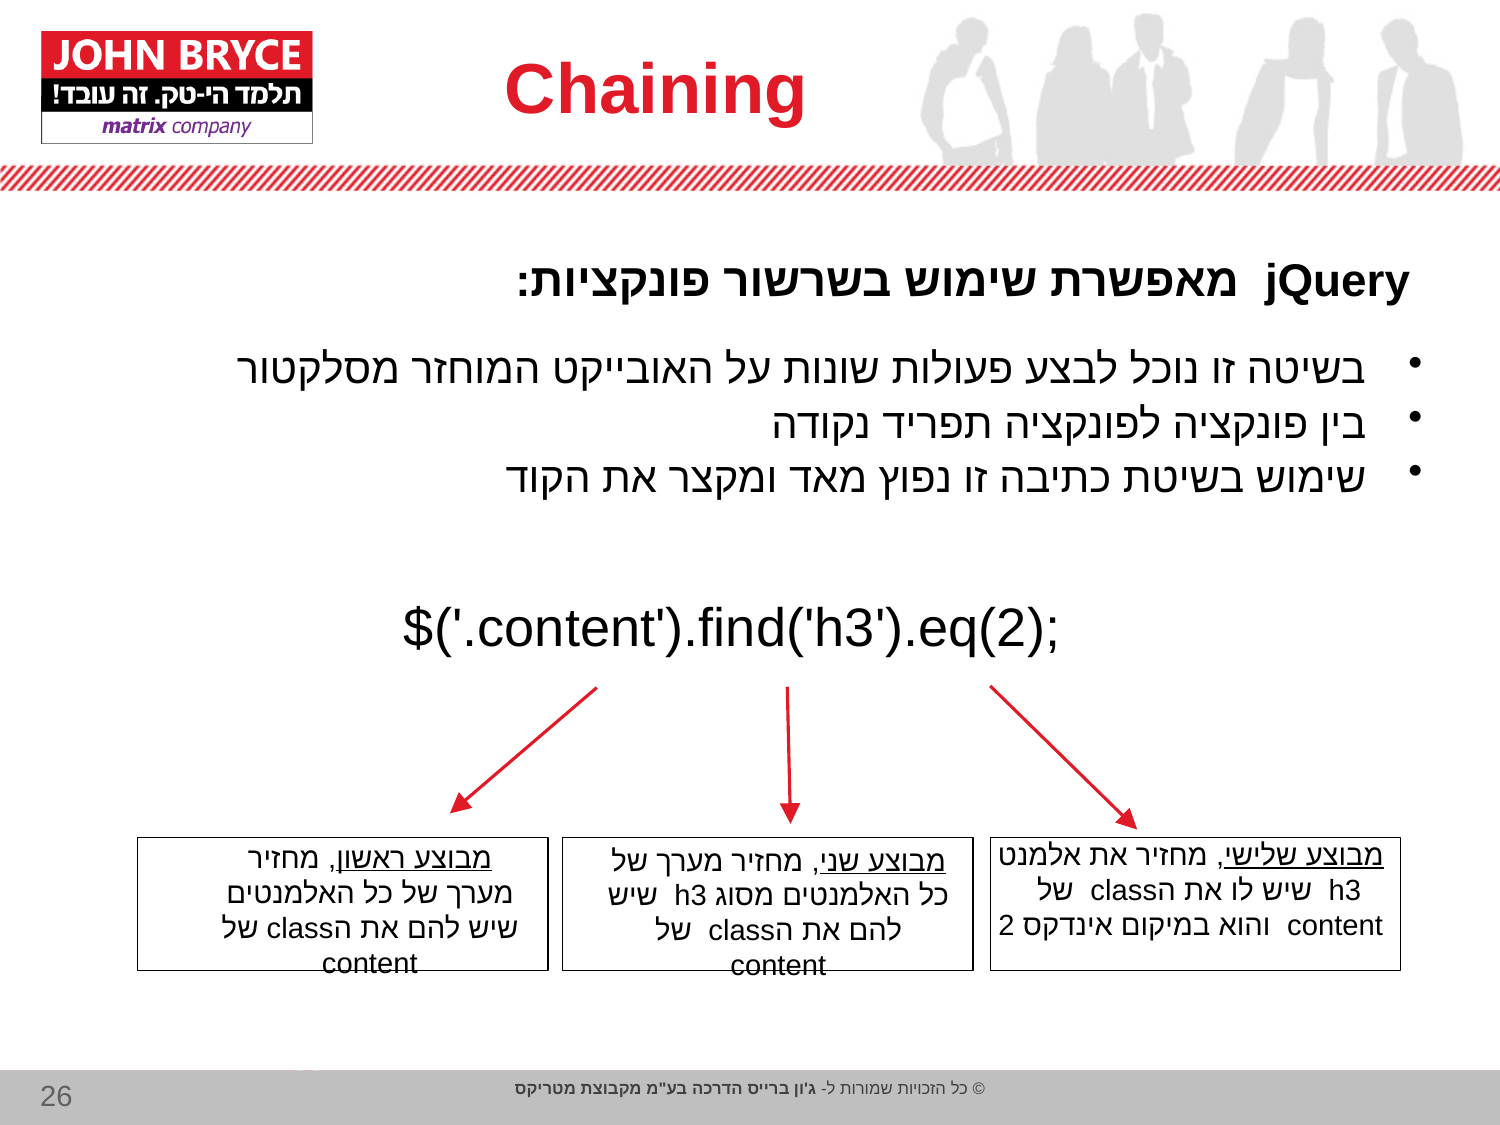

# Chaining
jQuery  מאפשרת שימוש בשרשור פונקציות:

בשיטה זו נוכל לבצע פעולות שונות על האובייקט המוחזר מסלקטור
בין פונקציה לפונקציה תפריד נקודה
שימוש בשיטת כתיבה זו נפוץ מאד ומקצר את הקוד

 $('.content').find('h3').eq(2);
מבוצע שלישי, מחזיר את אלמנט h3  שיש לו את הclass  של   content  והוא במיקום אינדקס 2
מבוצע ראשון, מחזיר מערך של כל האלמנטים שיש להם את הclass של content
מבוצע שני, מחזיר מערך של כל האלמנטים מסוג h3  שיש להם את הclass  של content